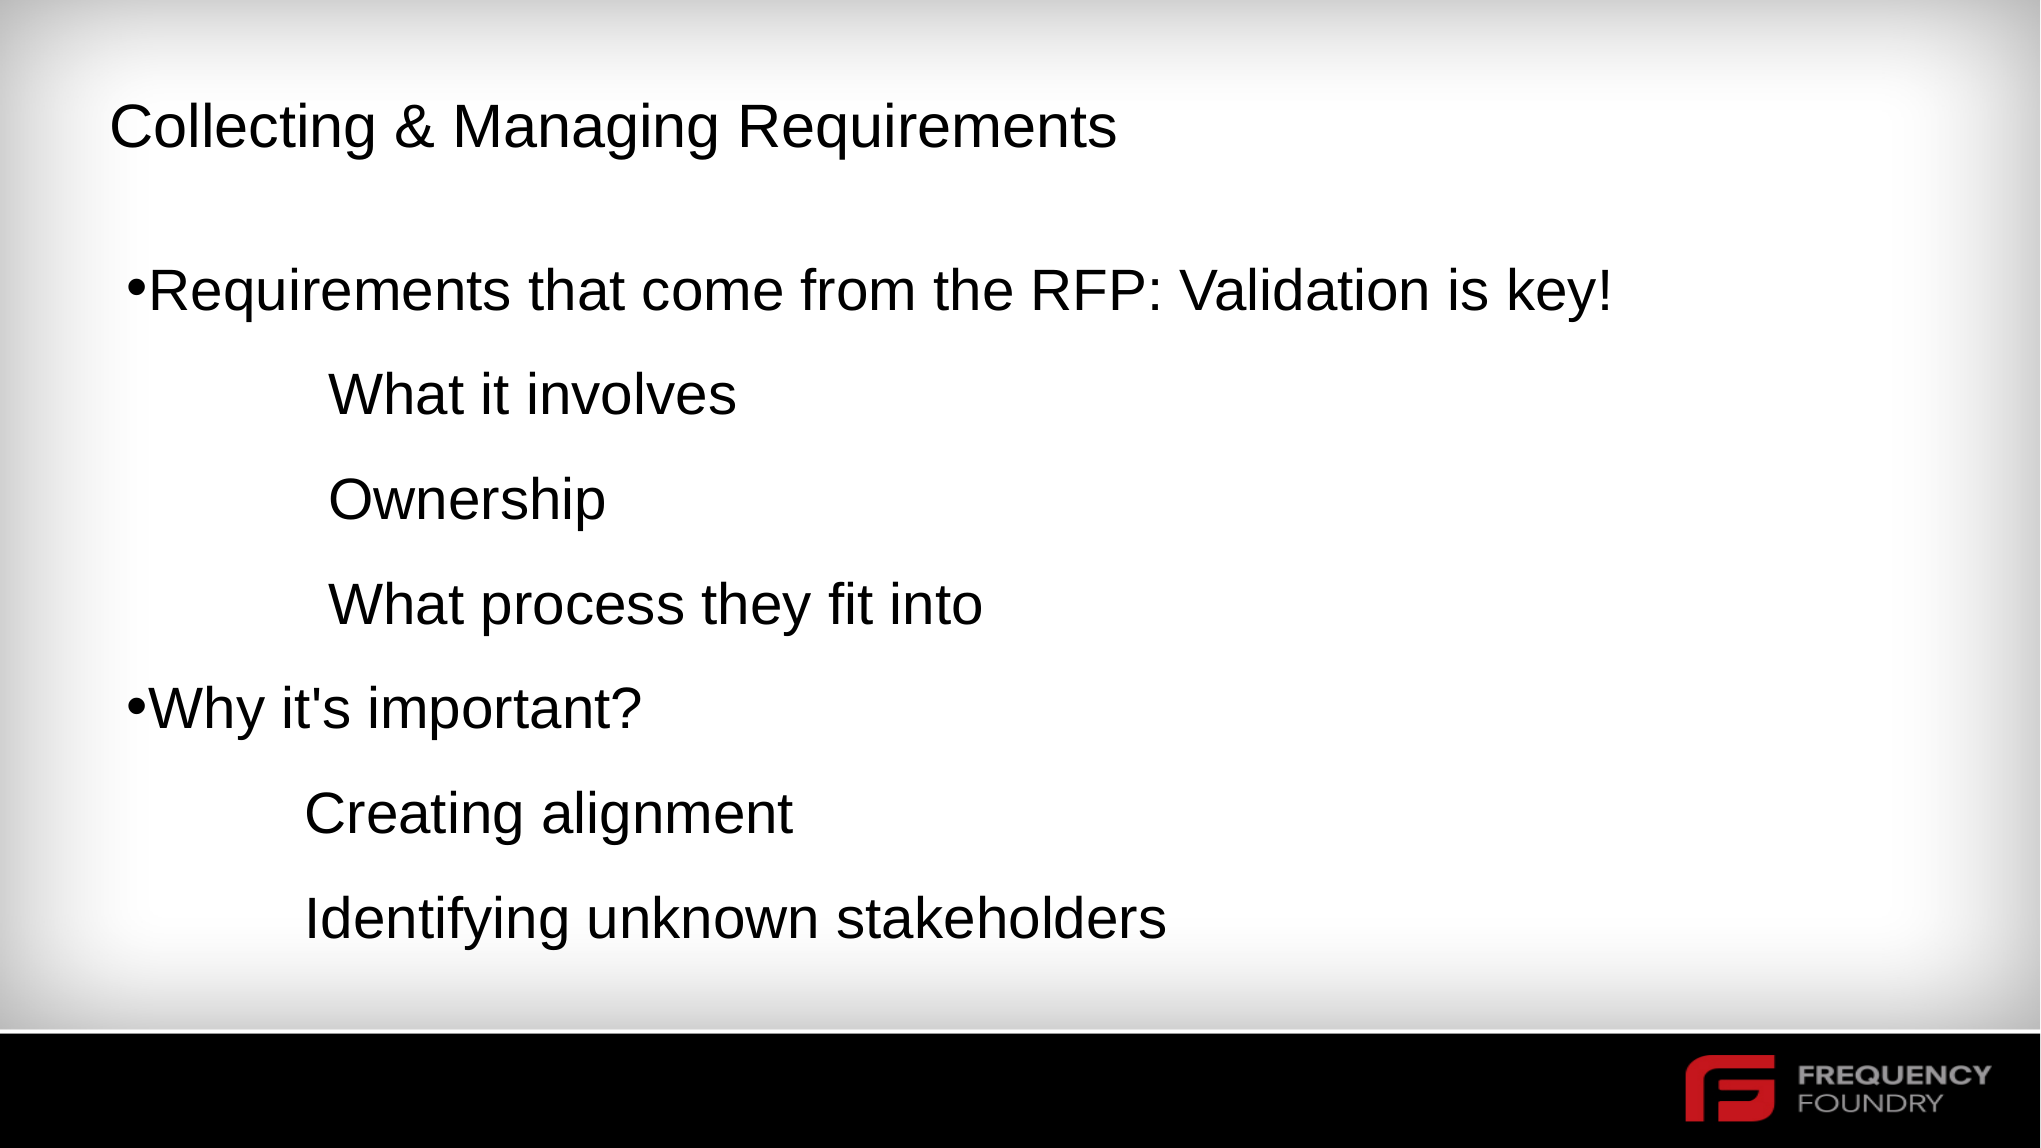

# Collecting & Managing Requirements
Requirements that come from the RFP: Validation is key!
	What it involves
	Ownership
	What process they fit into
Why it's important?
	Creating alignment
	Identifying unknown stakeholders